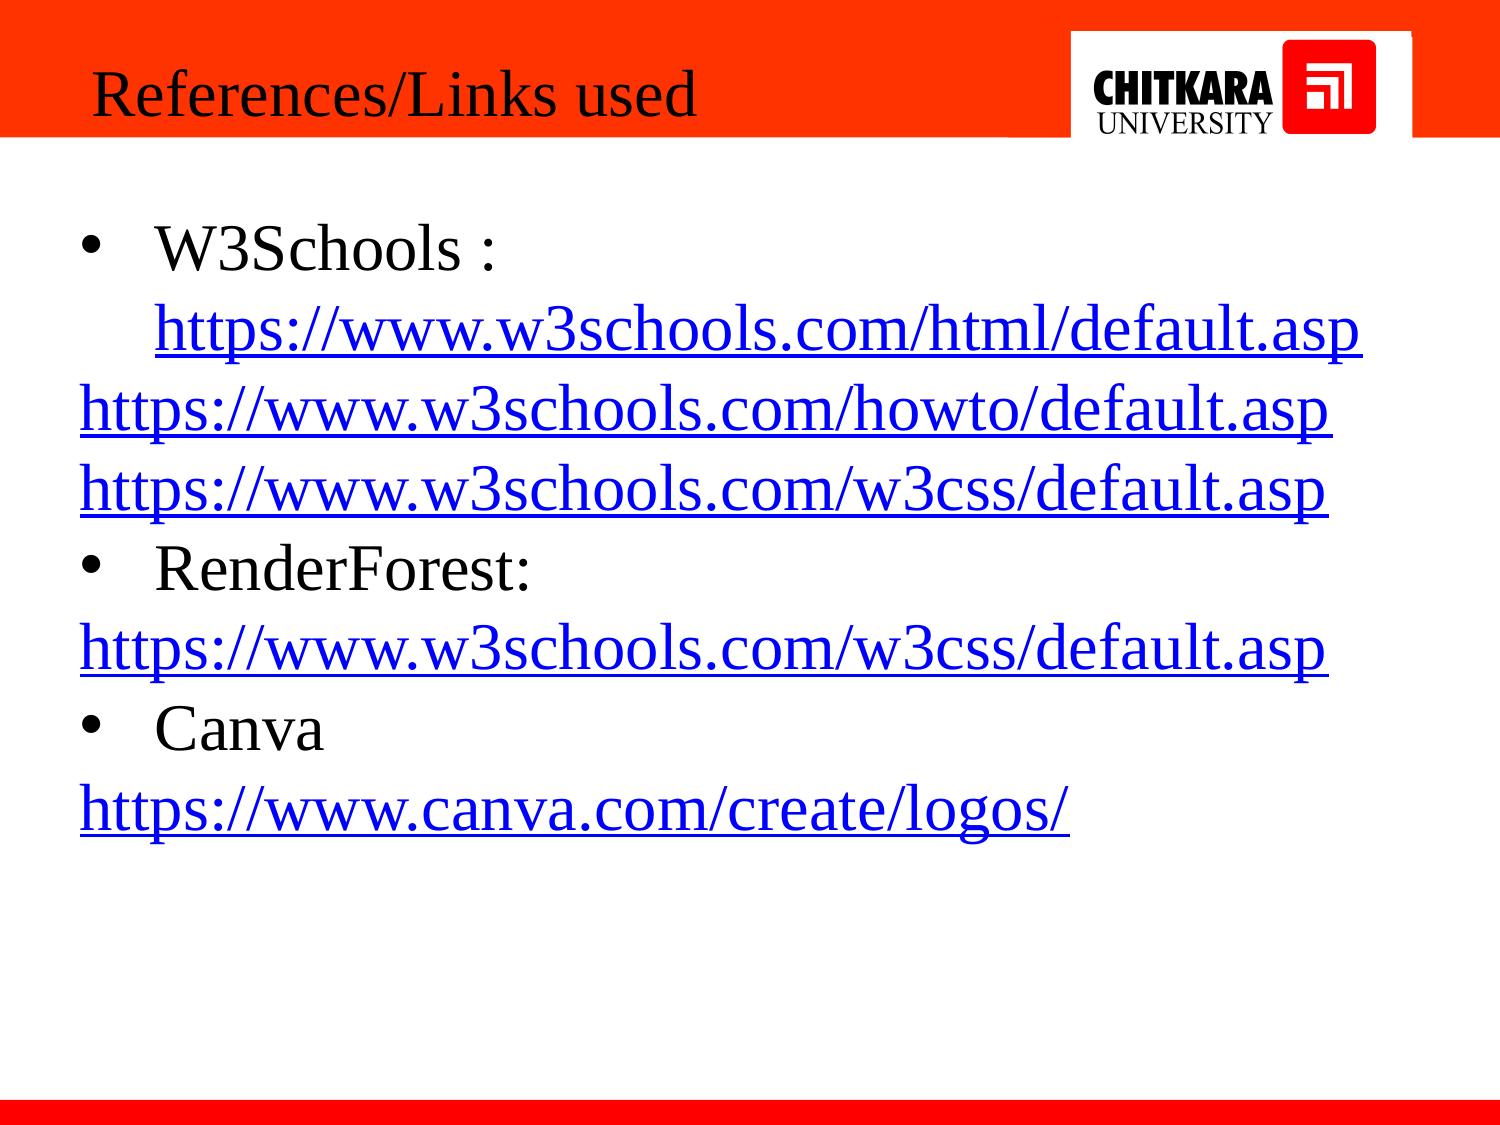

References/Links used
W3Schools :  https://www.w3schools.com/html/default.asp
https://www.w3schools.com/howto/default.asp
https://www.w3schools.com/w3css/default.asp
RenderForest:
https://www.w3schools.com/w3css/default.asp
Canva
https://www.canva.com/create/logos/